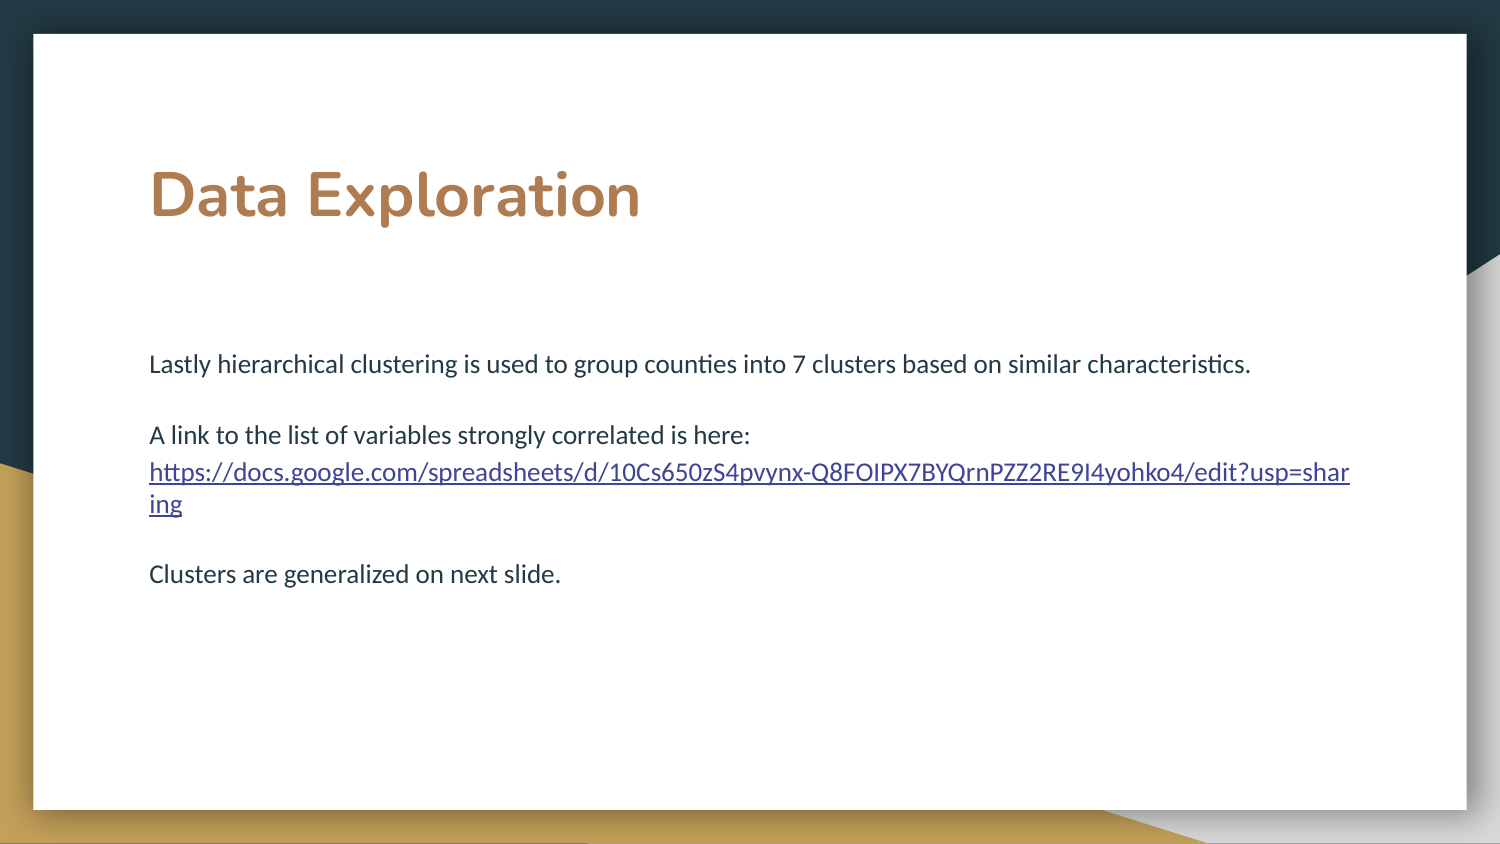

# Data Exploration

Lastly hierarchical clustering is used to group counties into 7 clusters based on similar characteristics.
A link to the list of variables strongly correlated is here:	https://docs.google.com/spreadsheets/d/10Cs650zS4pvynx-Q8FOIPX7BYQrnPZZ2RE9I4yohko4/edit?usp=sharing
Clusters are generalized on next slide.